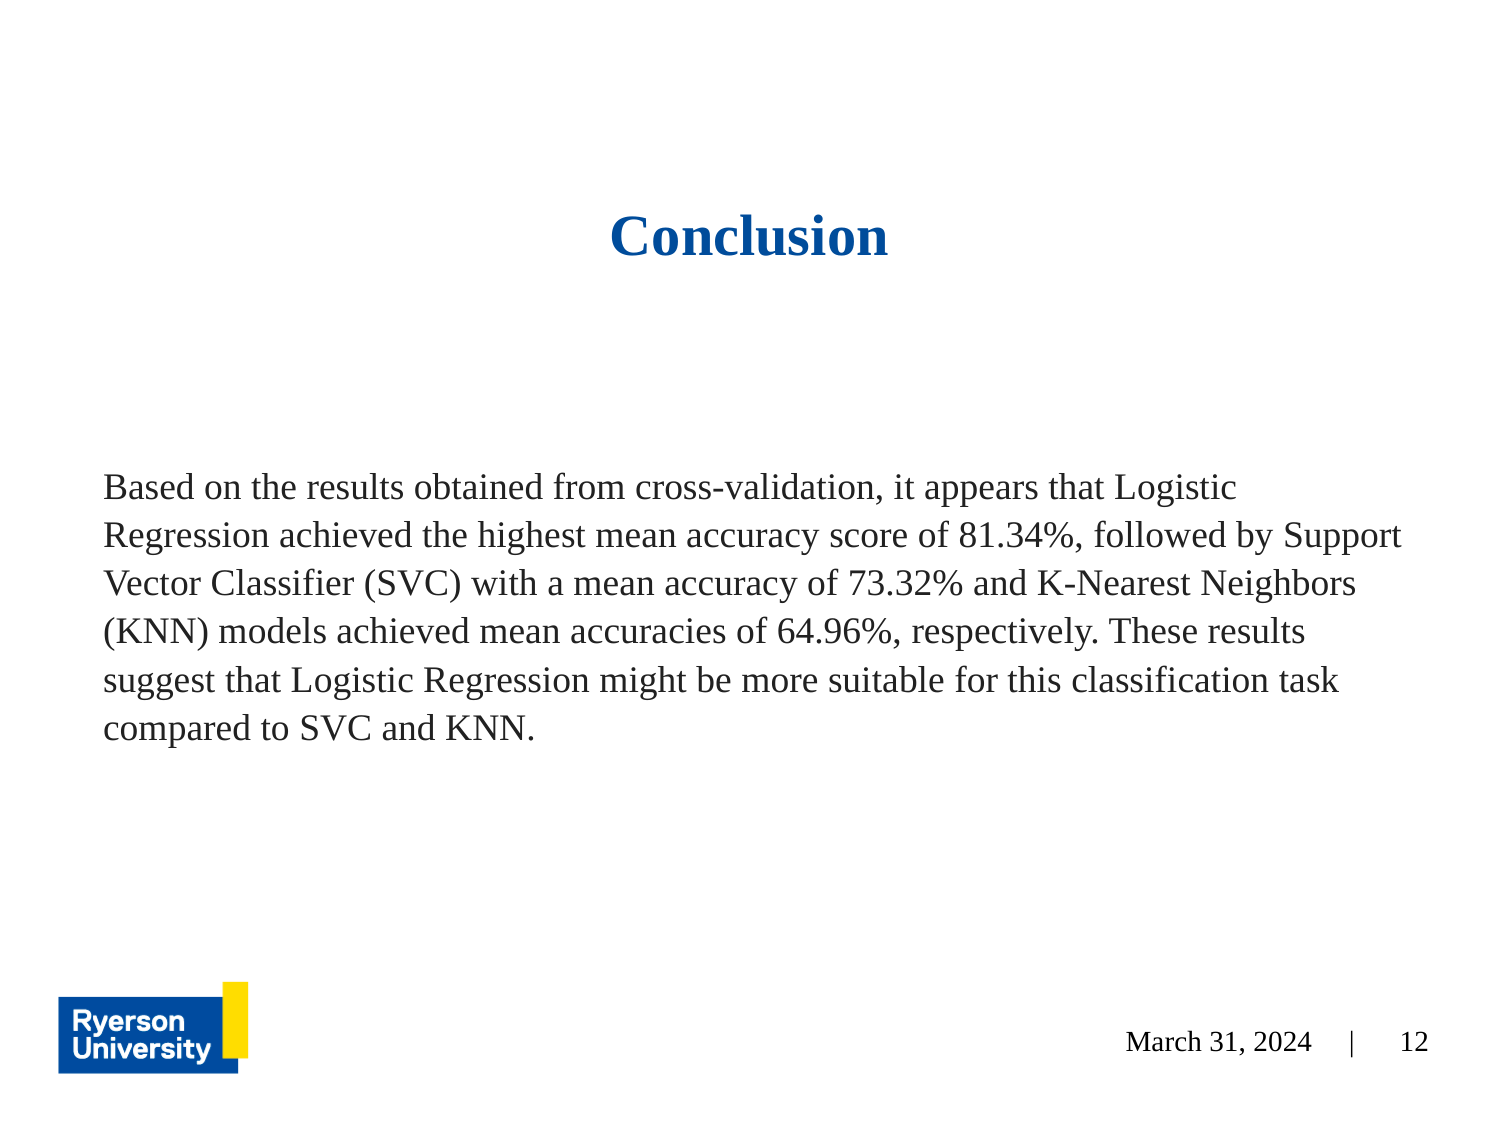

# Conclusion
Based on the results obtained from cross-validation, it appears that Logistic Regression achieved the highest mean accuracy score of 81.34%, followed by Support Vector Classifier (SVC) with a mean accuracy of 73.32% and K-Nearest Neighbors (KNN) models achieved mean accuracies of 64.96%, respectively. These results suggest that Logistic Regression might be more suitable for this classification task compared to SVC and KNN.
12
March 31, 2024     |